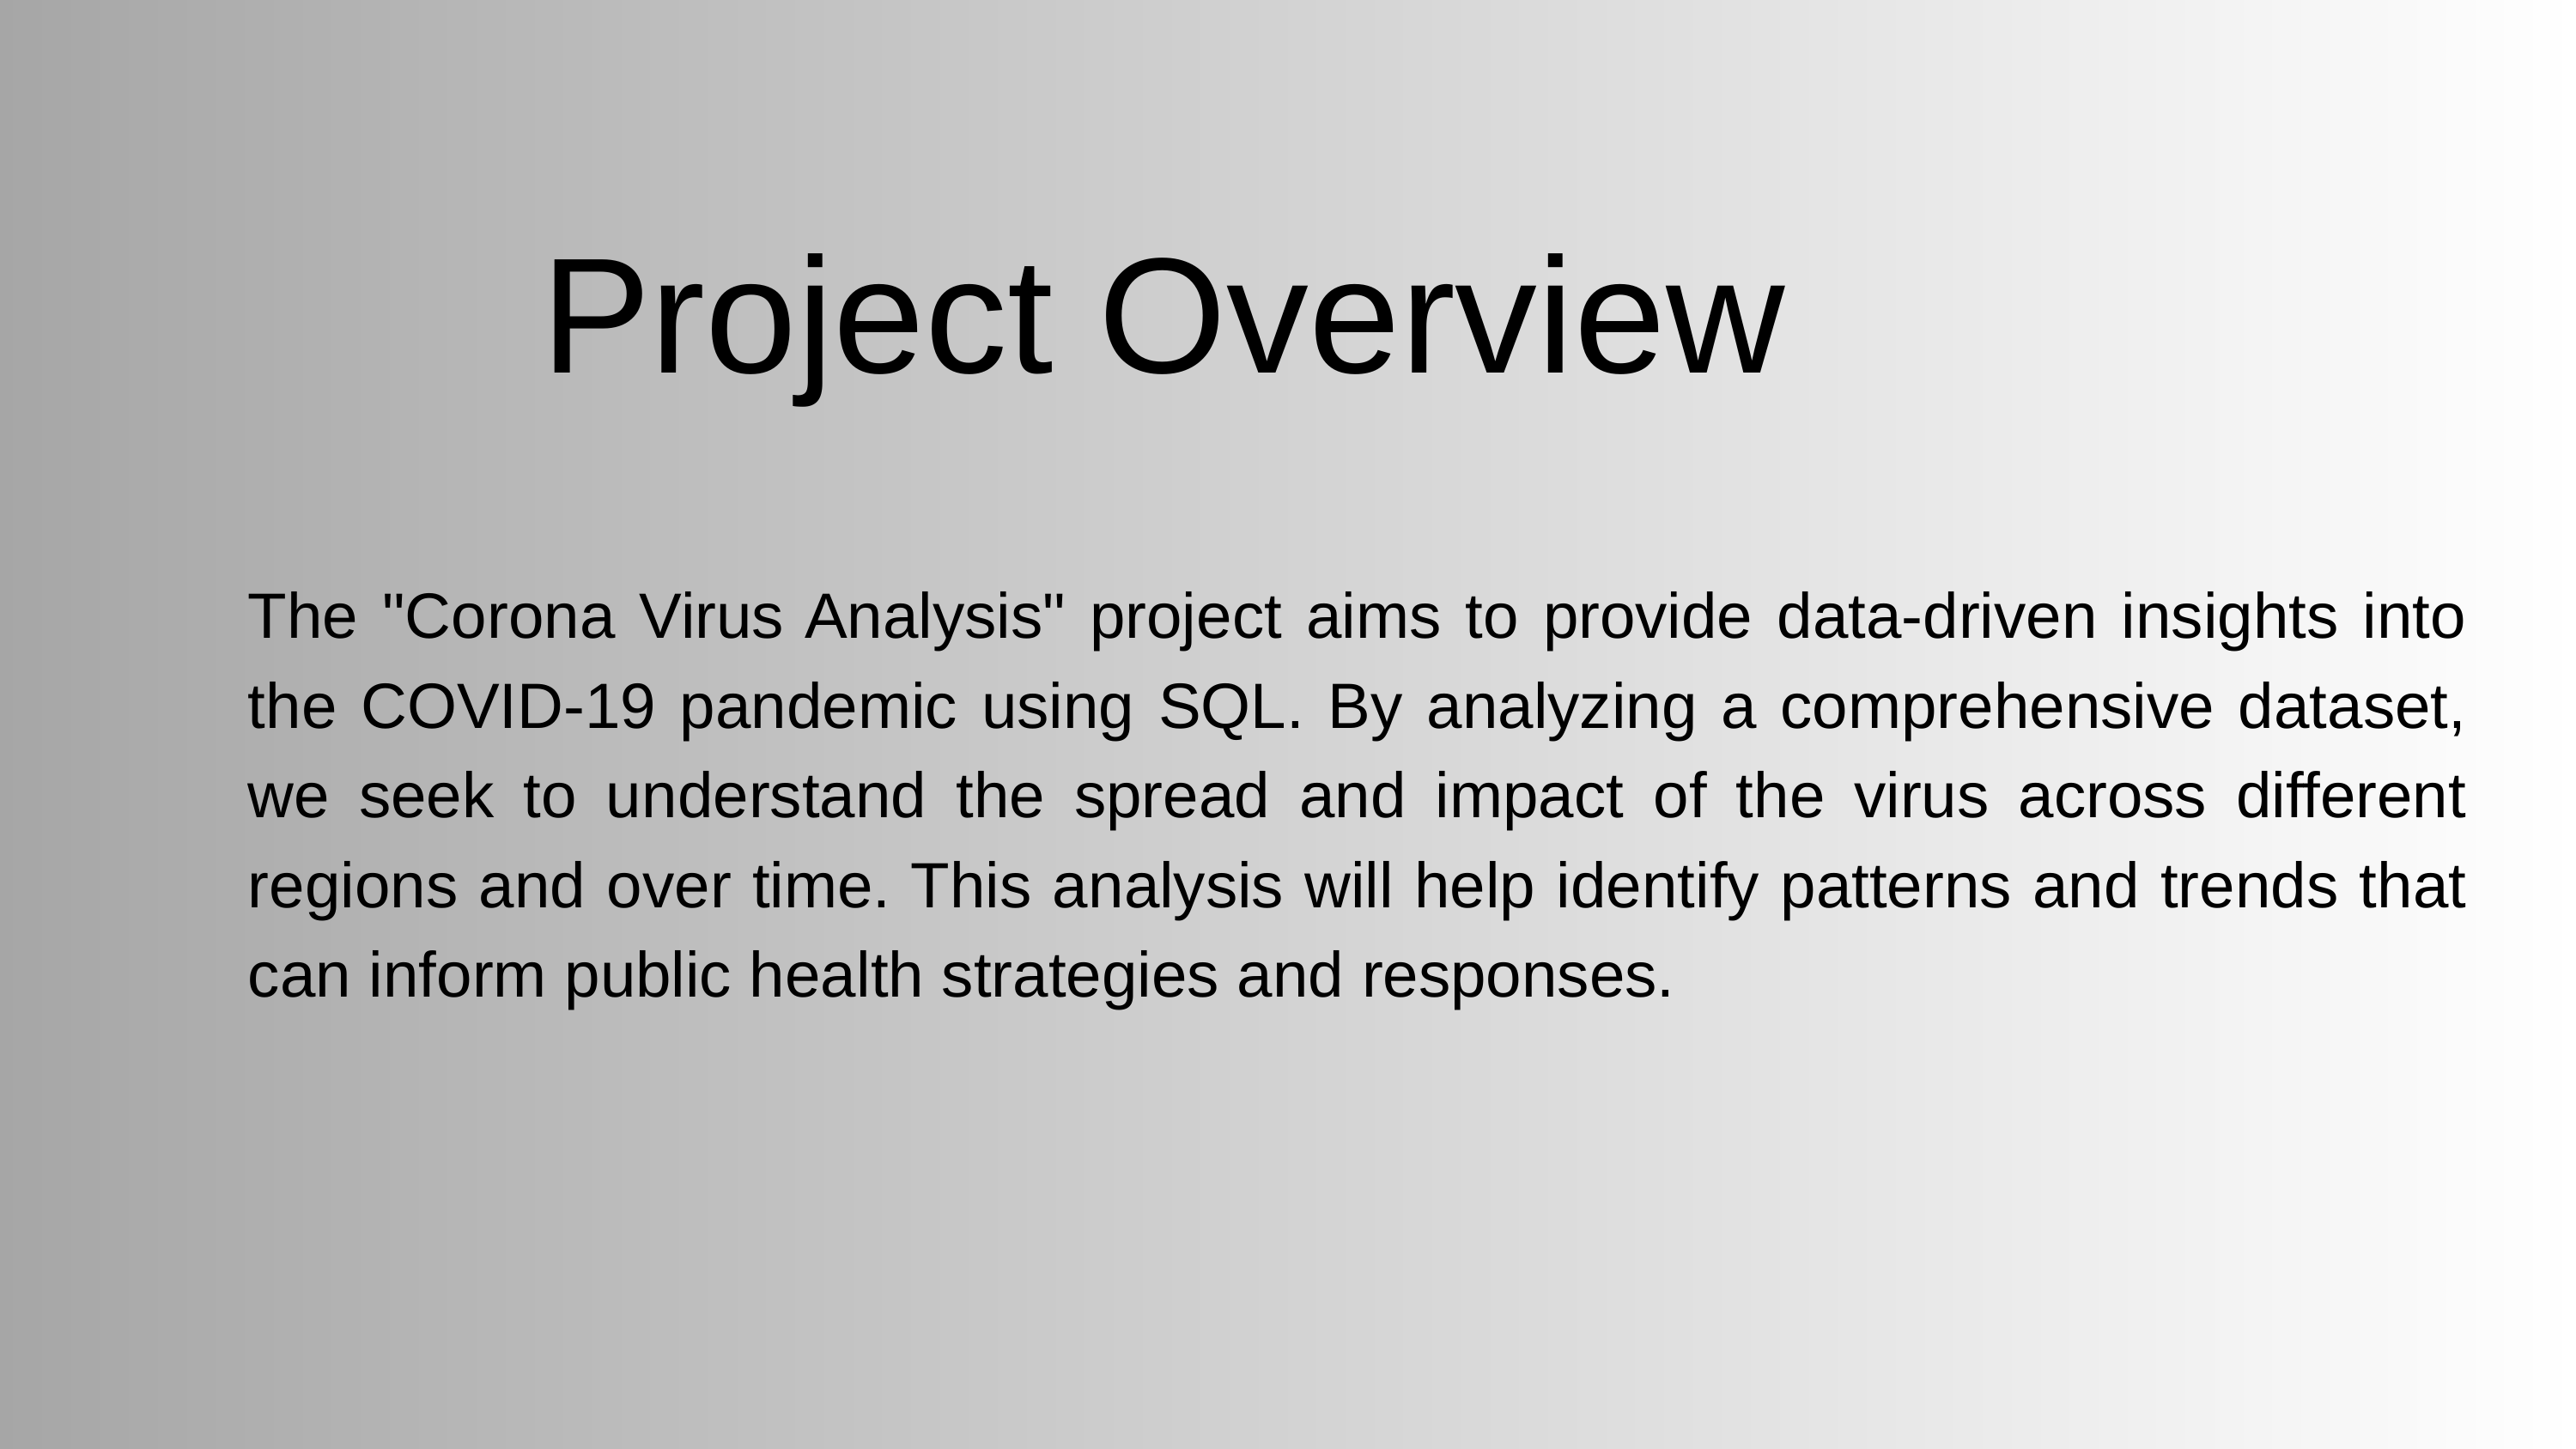

Project Overview
The "Corona Virus Analysis" project aims to provide data-driven insights into the COVID-19 pandemic using SQL. By analyzing a comprehensive dataset, we seek to understand the spread and impact of the virus across different regions and over time. This analysis will help identify patterns and trends that can inform public health strategies and responses.